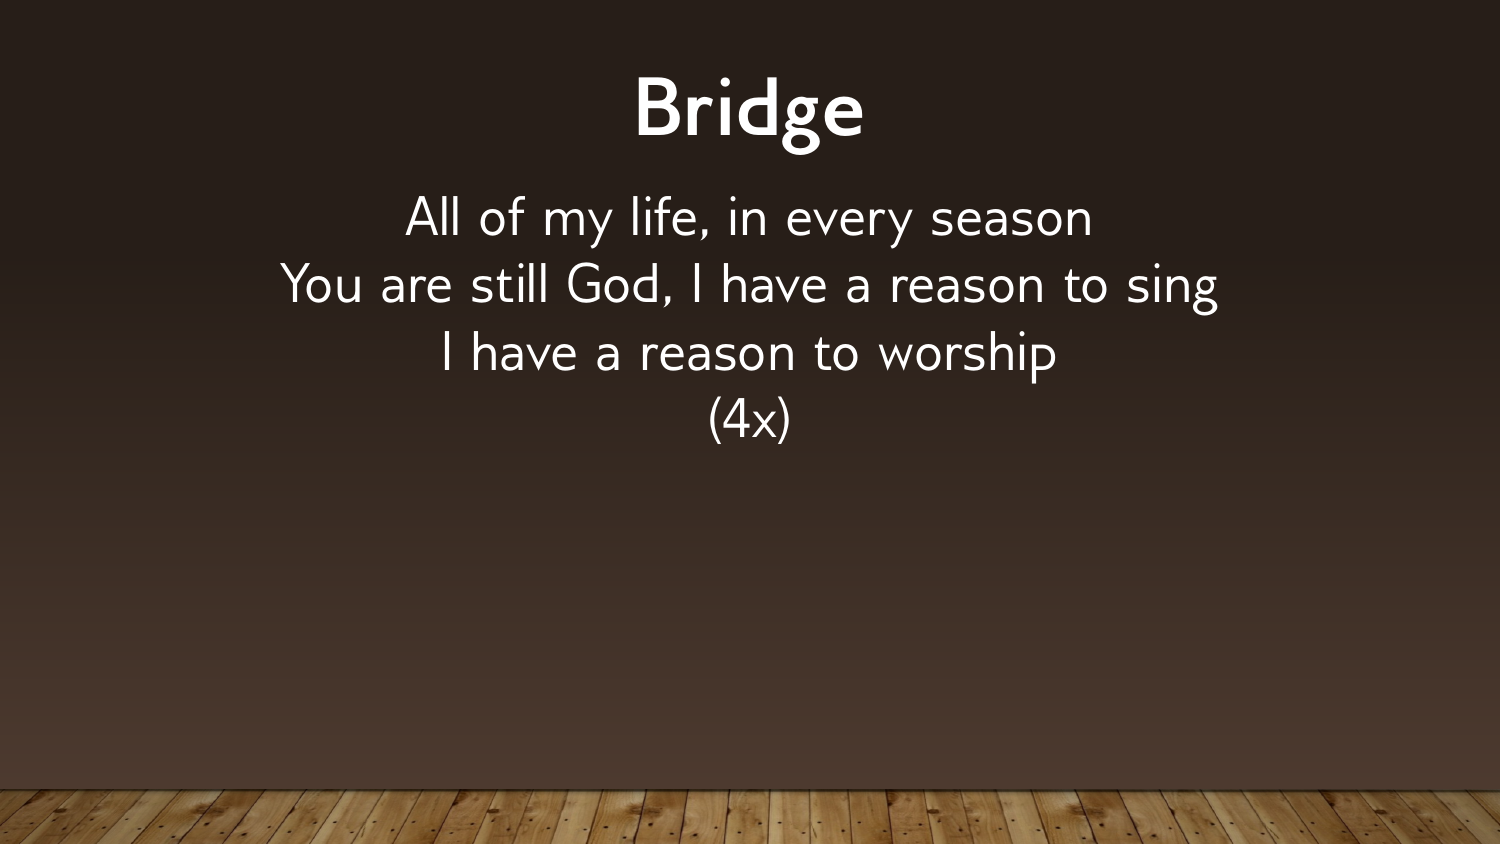

Bridge
All of my life, in every season
You are still God, I have a reason to sing
I have a reason to worship
(4x)